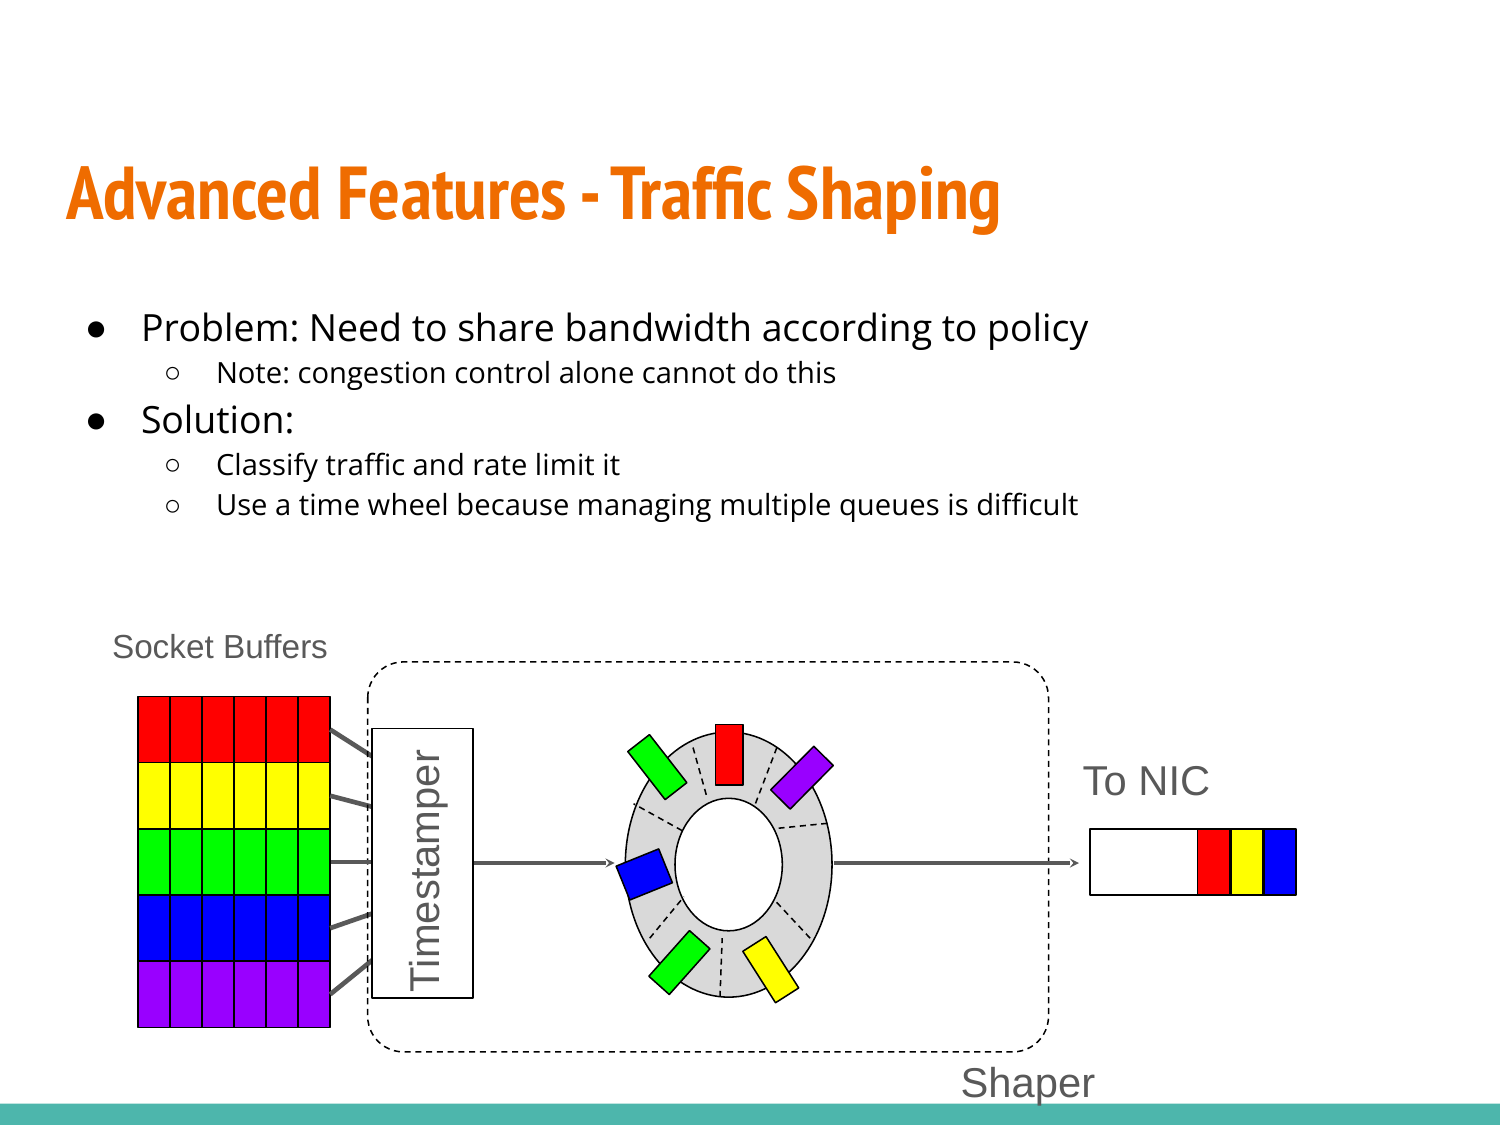

# Advanced Features - Traffic Shaping
Problem: Need to share bandwidth according to policy
Note: congestion control alone cannot do this
Solution:
Classify traffic and rate limit it
Use a time wheel because managing multiple queues is difficult
Socket Buffers

Timestamper

To NIC

Shaper